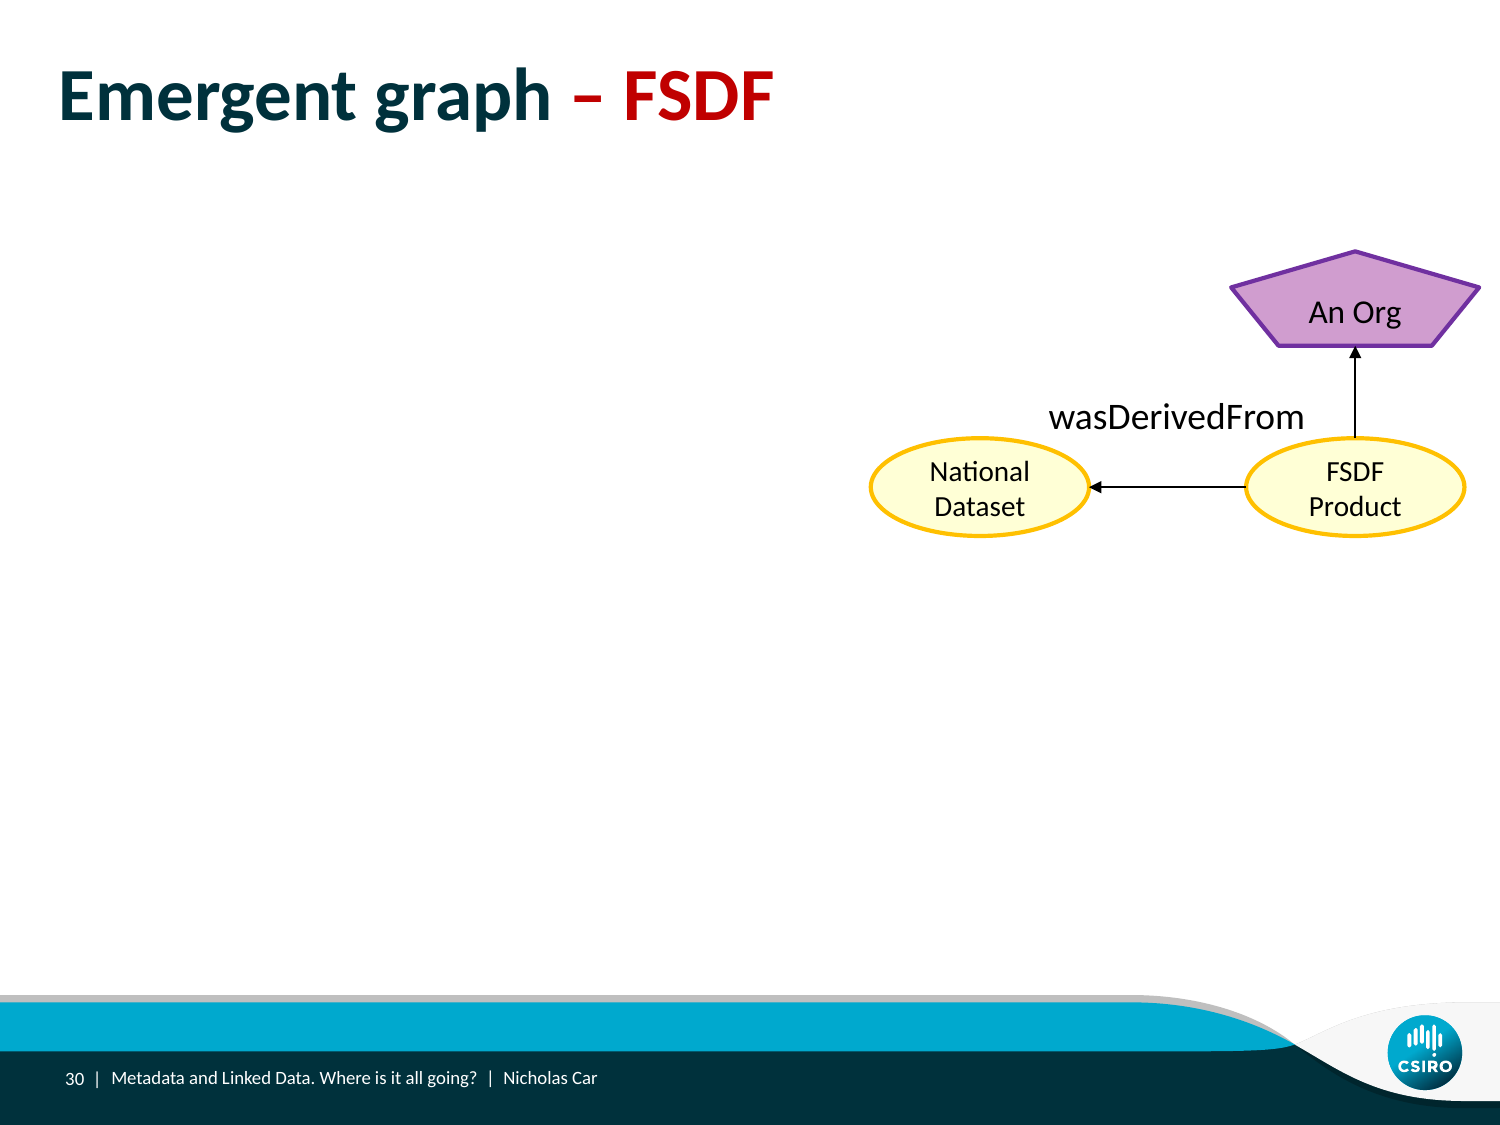

# Emergent graph – FSDF
An Org
wasDerivedFrom
National Dataset
FSDF Product
30  |
Metadata and Linked Data. Where is it all going?  |  Nicholas Car